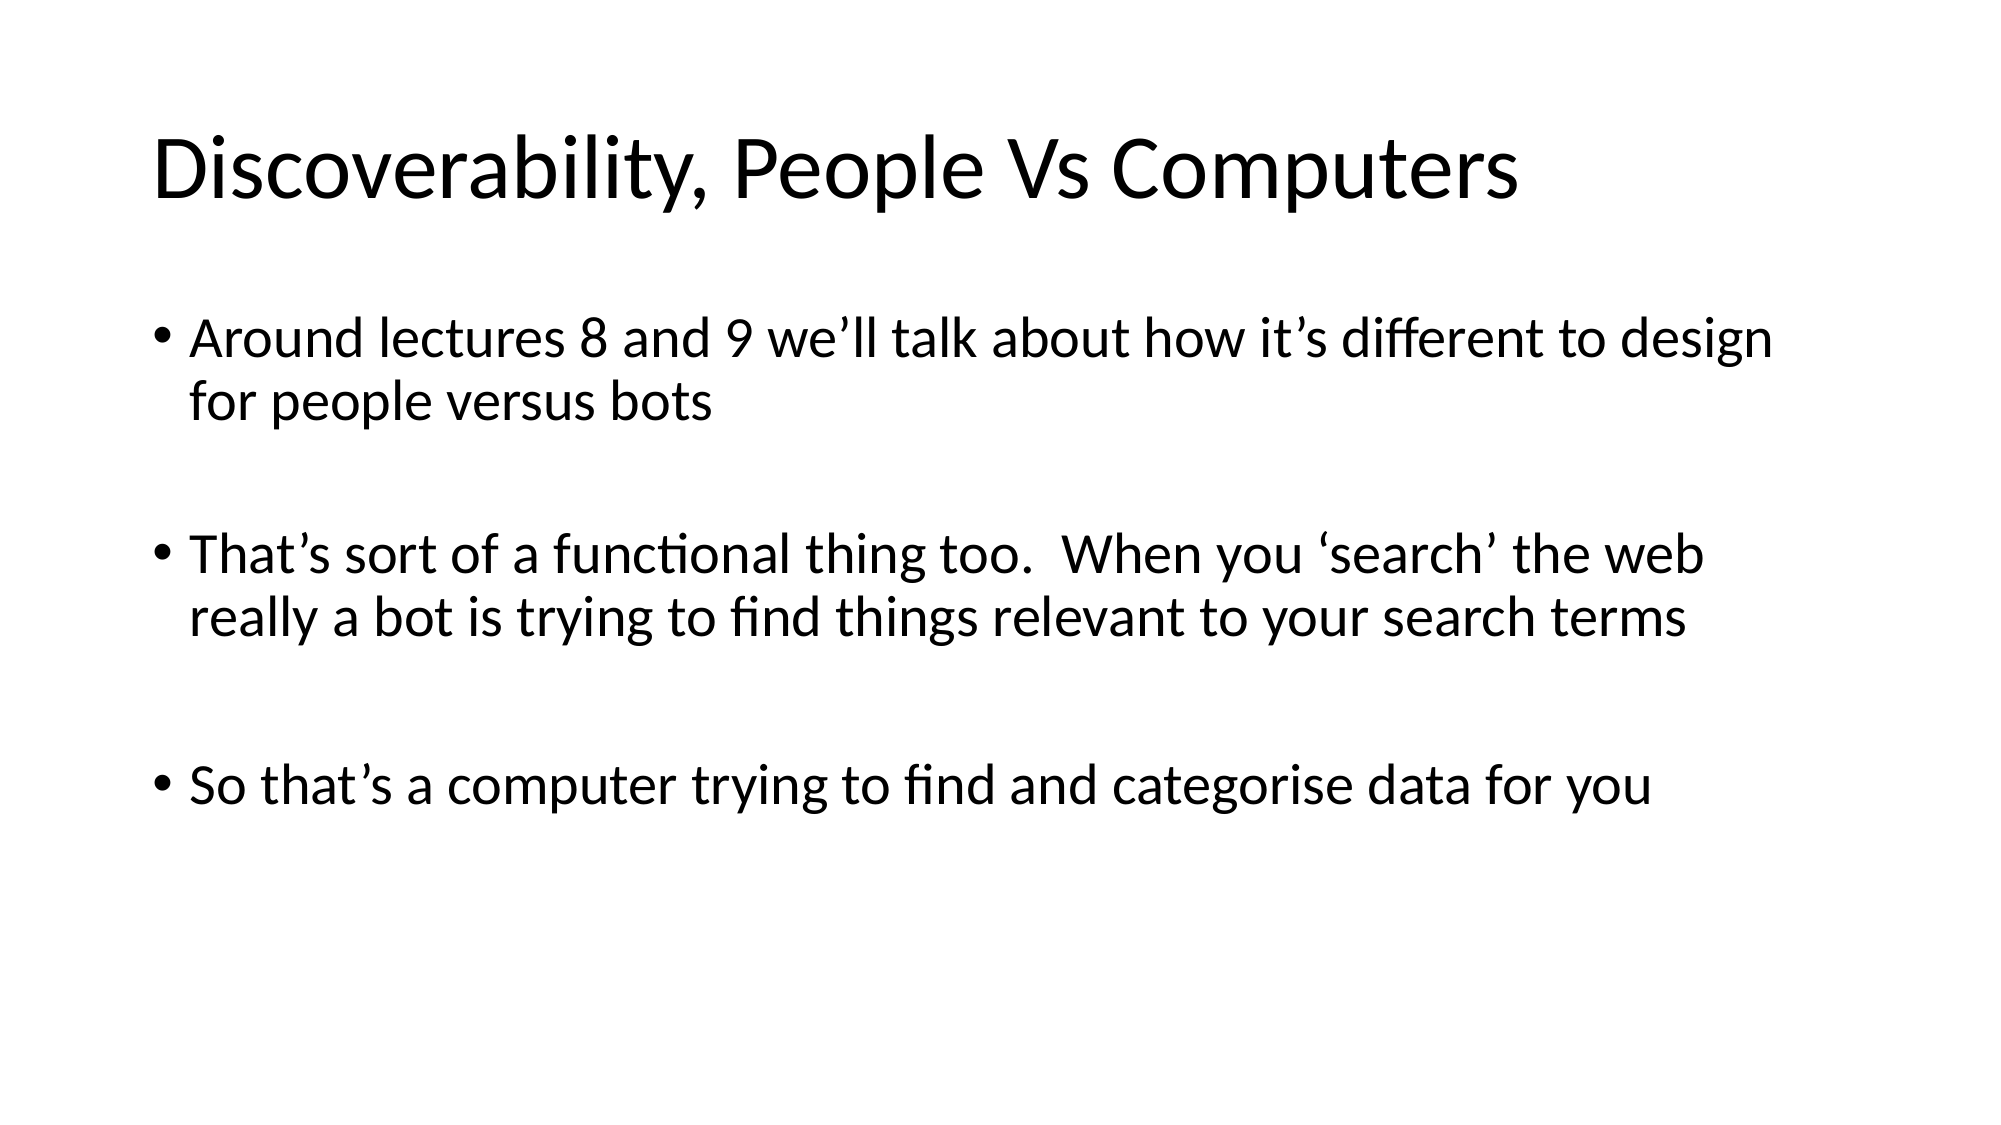

# Discoverability, People Vs Computers
Around lectures 8 and 9 we’ll talk about how it’s different to design for people versus bots
That’s sort of a functional thing too.  When you ‘search’ the web really a bot is trying to find things relevant to your search terms

So that’s a computer trying to find and categorise data for you